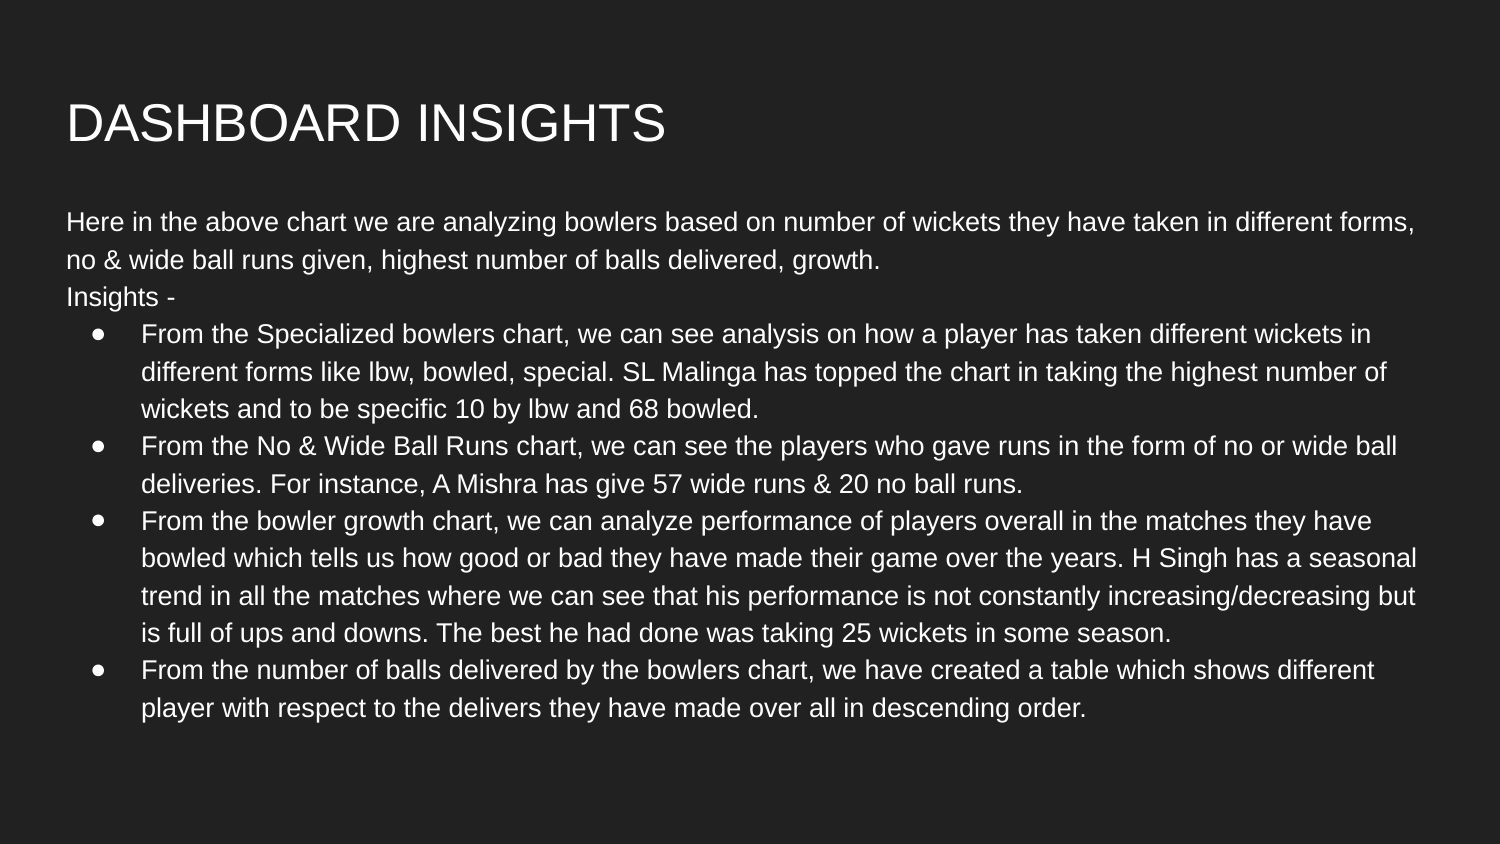

# DASHBOARD INSIGHTS

Here in the above chart we are analyzing bowlers based on number of wickets they have taken in different forms, no & wide ball runs given, highest number of balls delivered, growth.
Insights -
From the Specialized bowlers chart, we can see analysis on how a player has taken different wickets in different forms like lbw, bowled, special. SL Malinga has topped the chart in taking the highest number of wickets and to be specific 10 by lbw and 68 bowled.
From the No & Wide Ball Runs chart, we can see the players who gave runs in the form of no or wide ball deliveries. For instance, A Mishra has give 57 wide runs & 20 no ball runs.
From the bowler growth chart, we can analyze performance of players overall in the matches they have bowled which tells us how good or bad they have made their game over the years. H Singh has a seasonal trend in all the matches where we can see that his performance is not constantly increasing/decreasing but is full of ups and downs. The best he had done was taking 25 wickets in some season.
From the number of balls delivered by the bowlers chart, we have created a table which shows different player with respect to the delivers they have made over all in descending order.